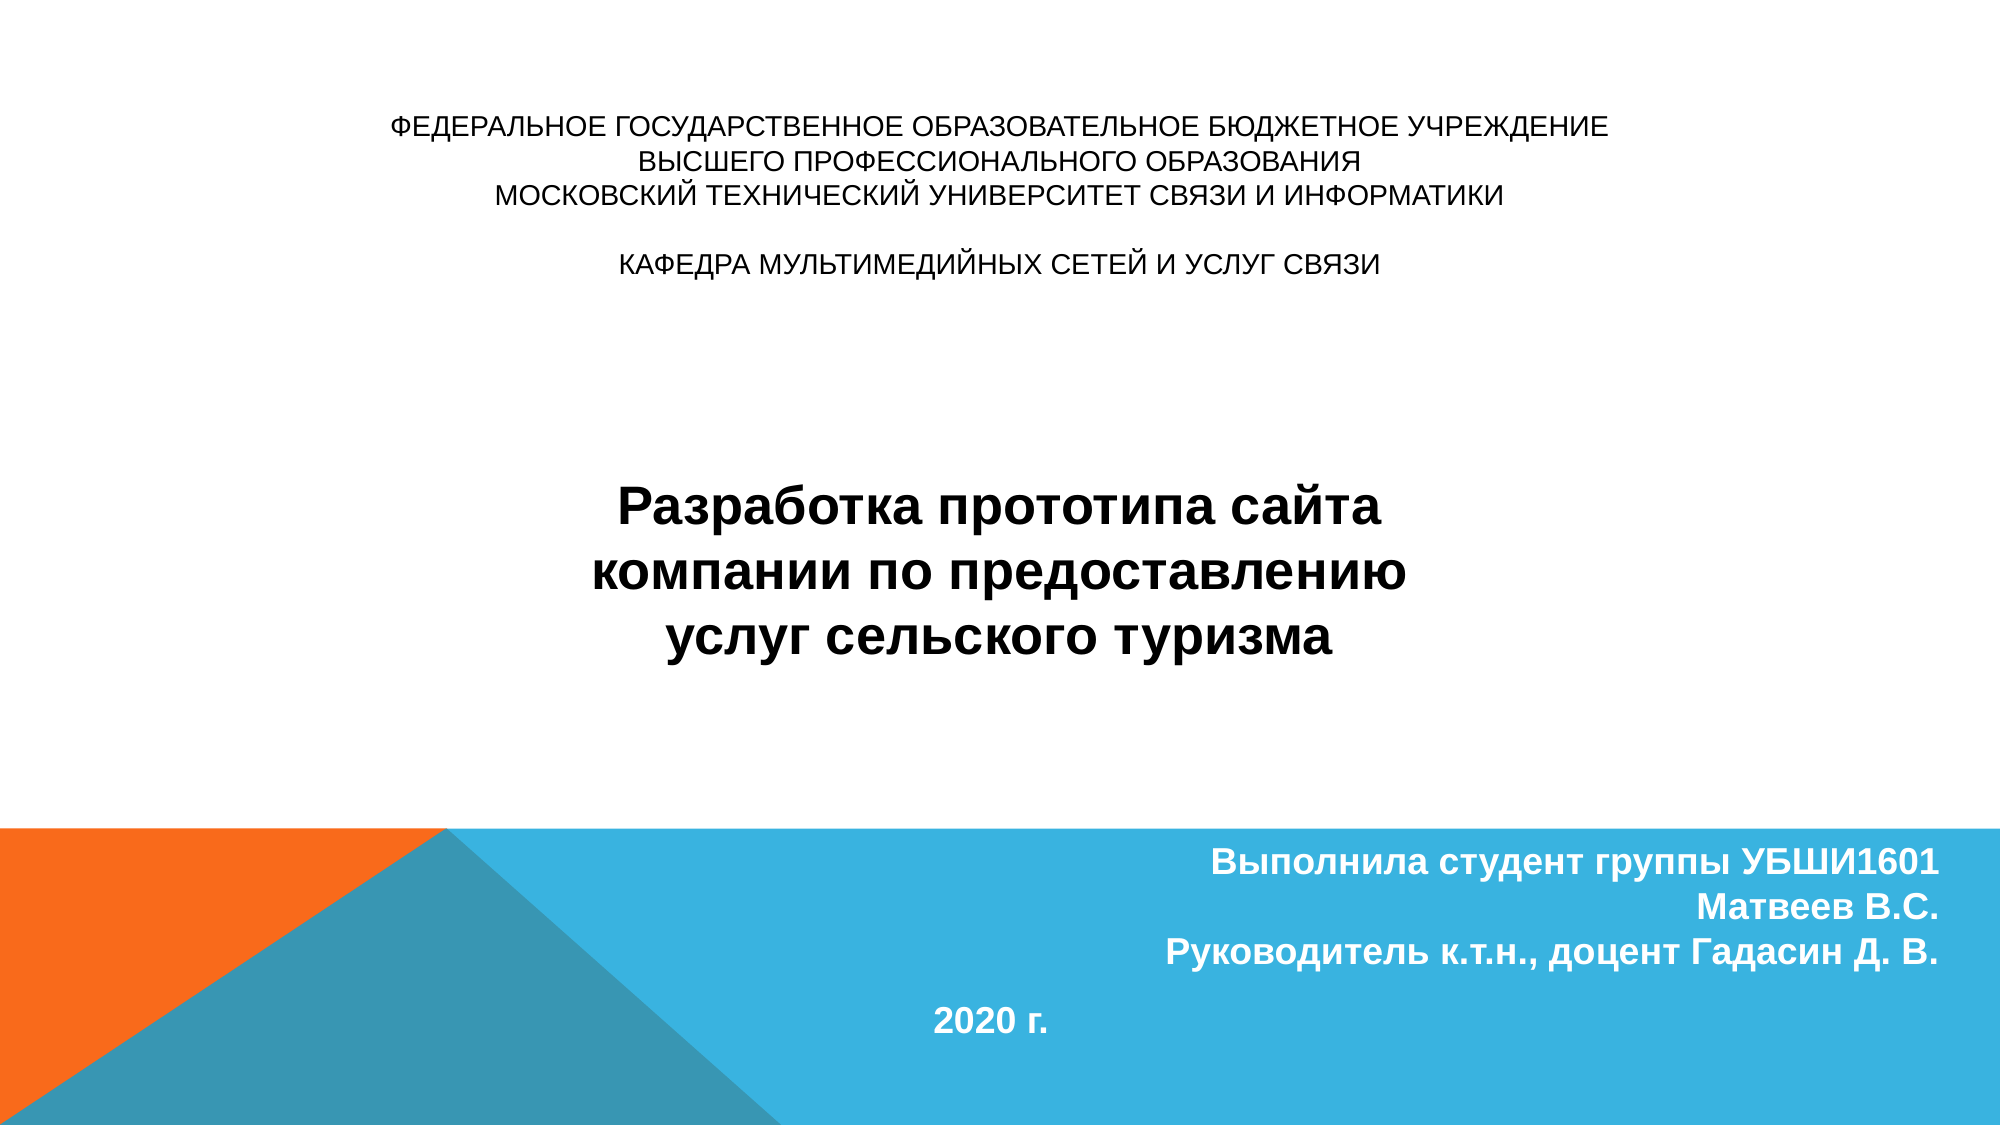

# Федеральное государственное образовательное бюджетное учреждение высшего профессионального образования Московский технический университет связи и информатики Кафедра Мультимедийных сетей и услуг связи
Разработка прототипа сайта компании по предоставлению услуг сельского туризма
Выполнила студент группы УБШИ1601 Матвеев В.С.
Руководитель к.т.н., доцент Гадасин Д. В.
2020 г.